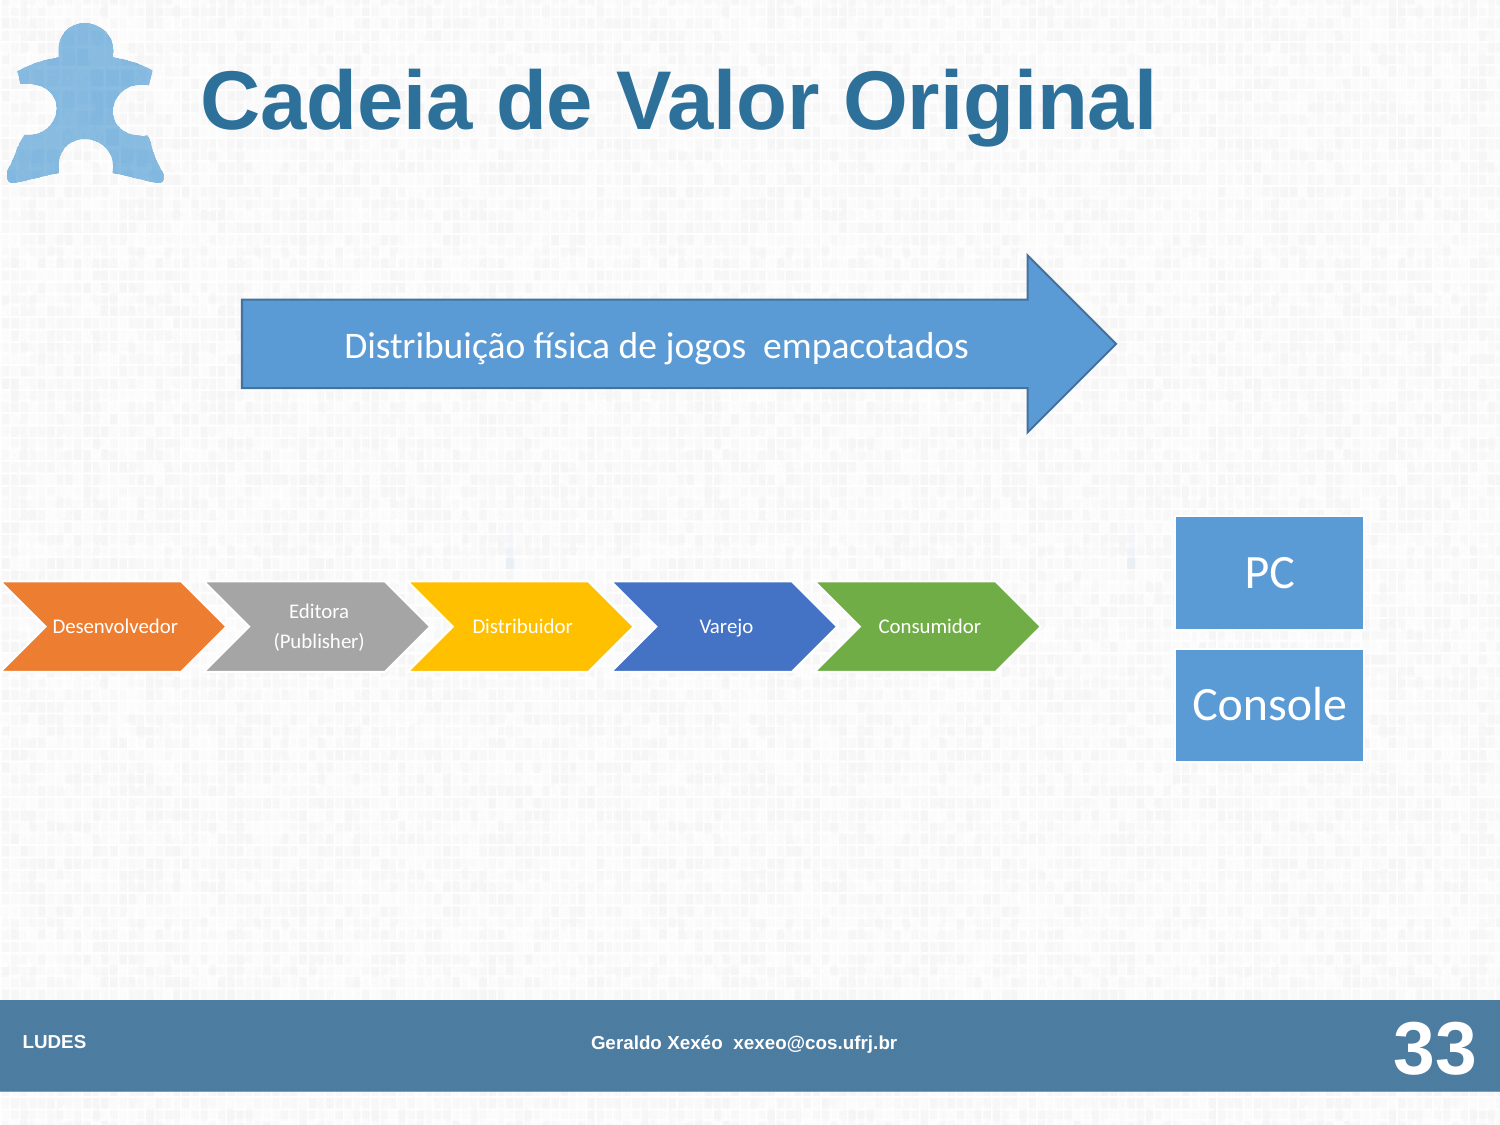

# Cadeia de Valor Original
Distribuição física de jogos  empacotados
Desenvolvedor
Editora
(Publisher)
Distribuidor
Varejo
Consumidor
PC
Console
LUDES
Geraldo Xexéo  xexeo@cos.ufrj.br
33